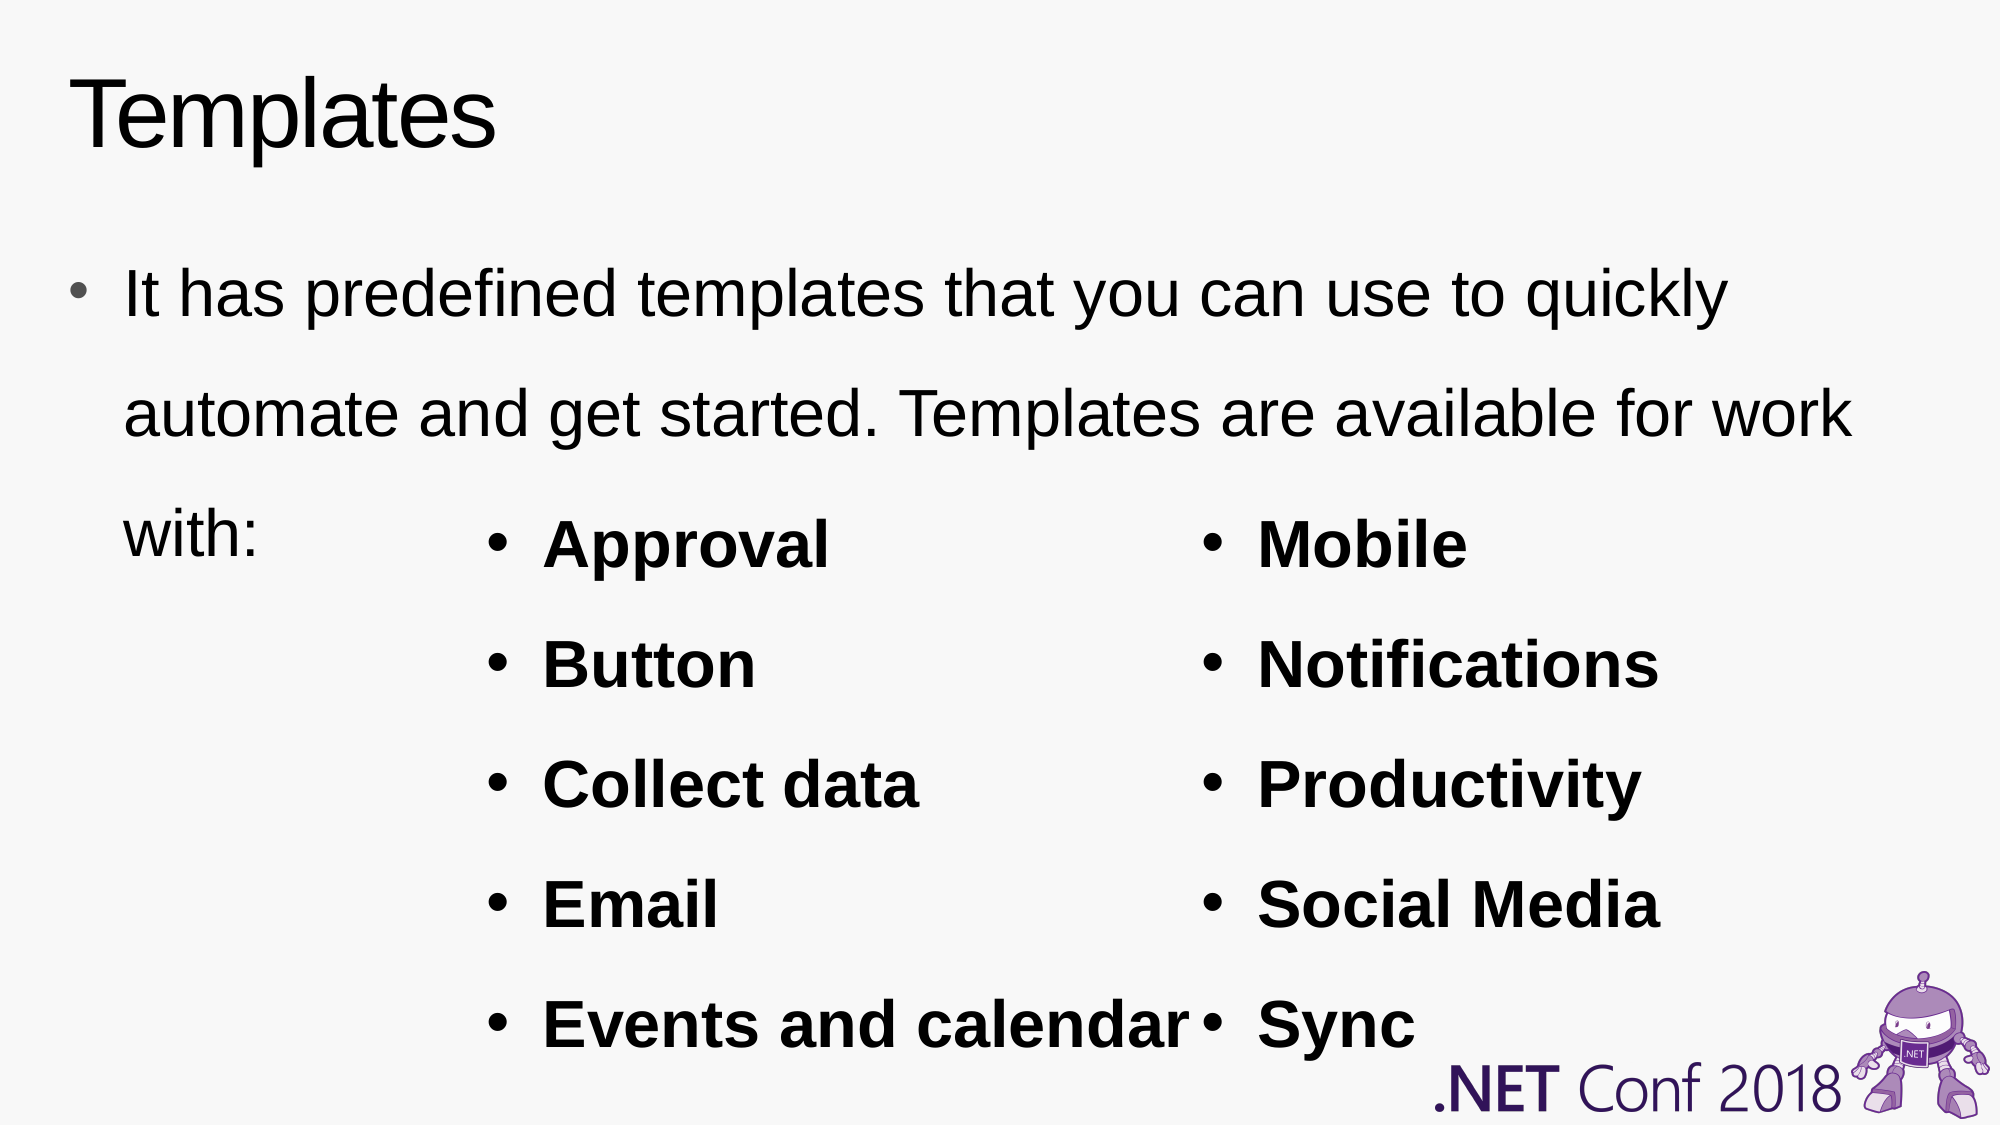

# Templates
It has predefined templates that you can use to quickly automate and get started. Templates are available for work with:

Approval
Button
Collect data
Email
Events and calendar

Mobile
Notifications
Productivity
Social Media
Sync